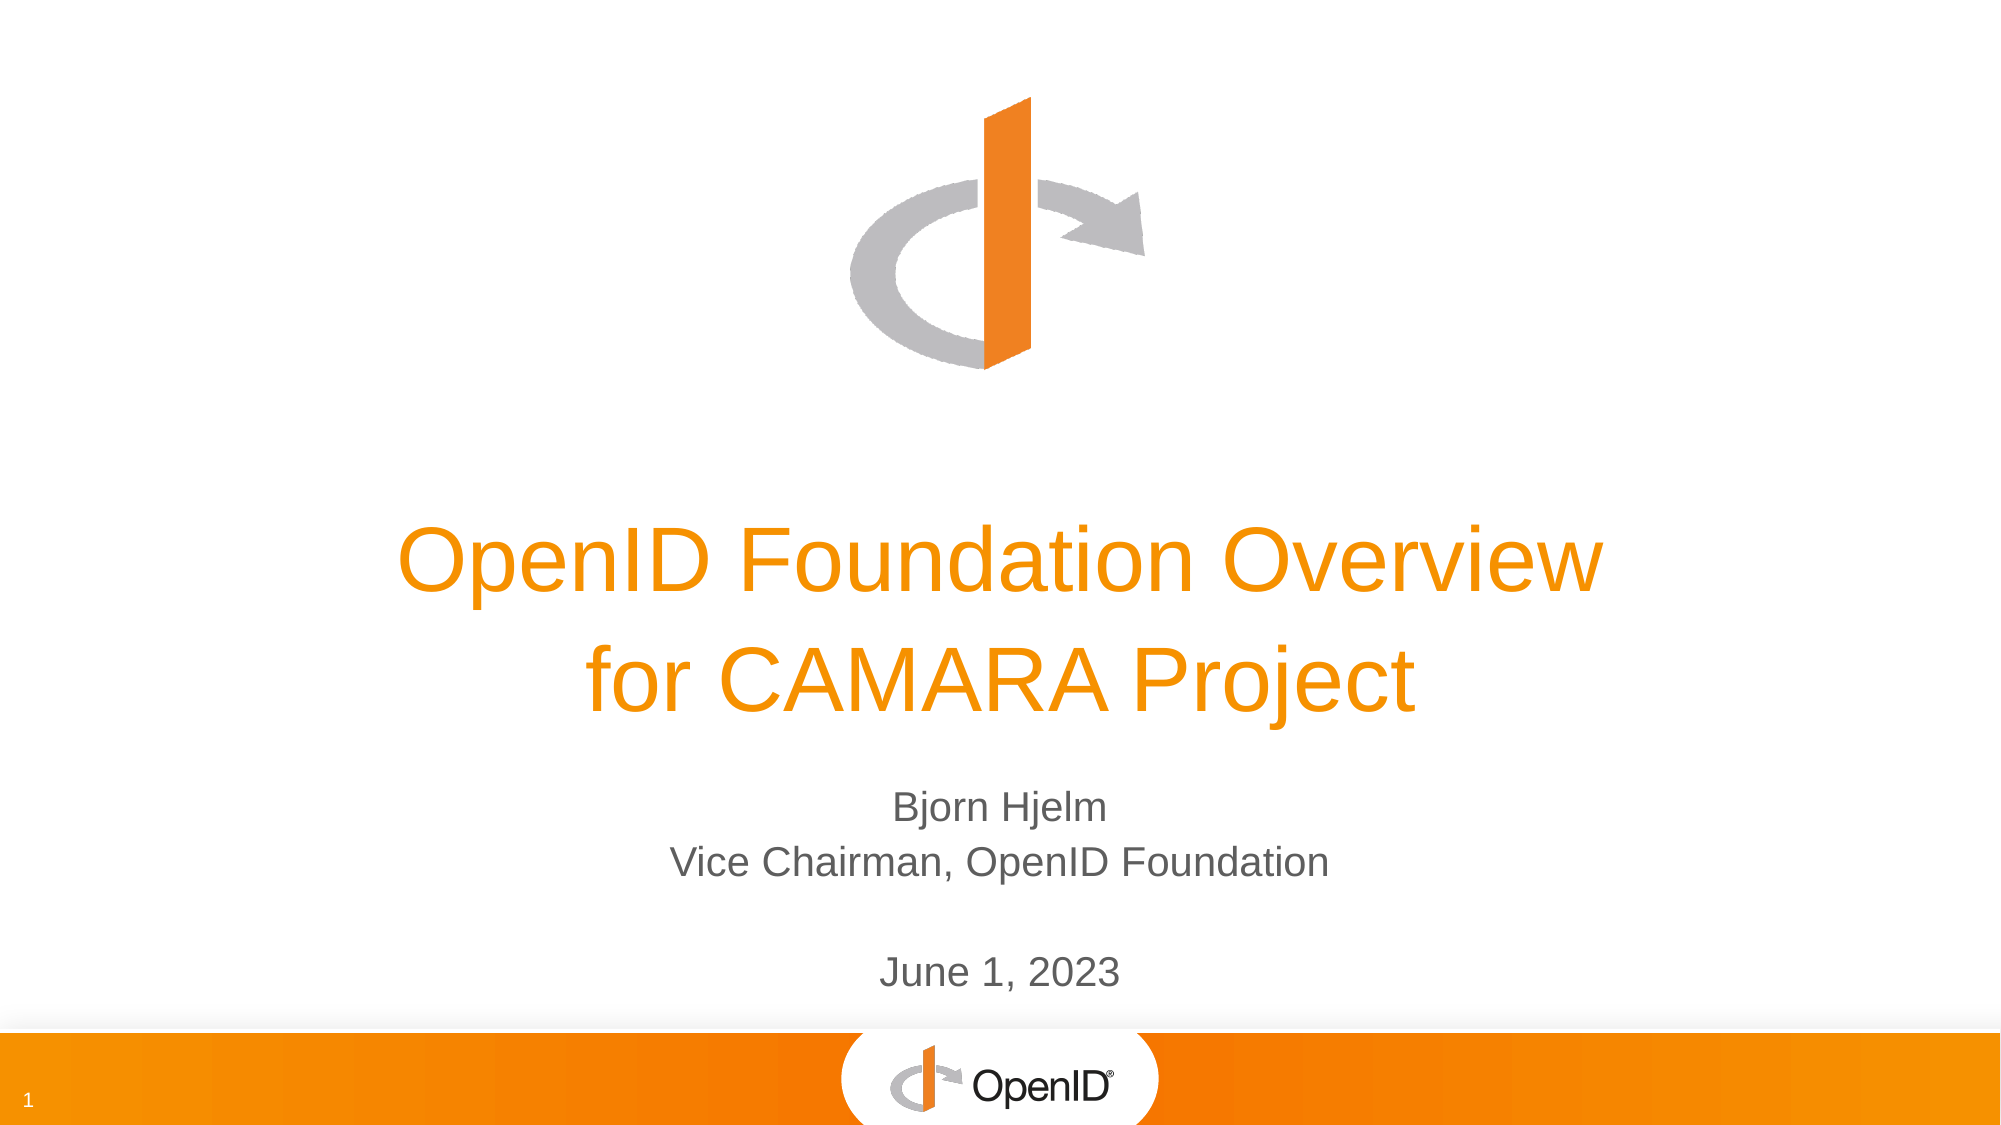

OpenID Foundation Overview
for CAMARA Project
Bjorn Hjelm
Vice Chairman, OpenID Foundation

June 1, 2023